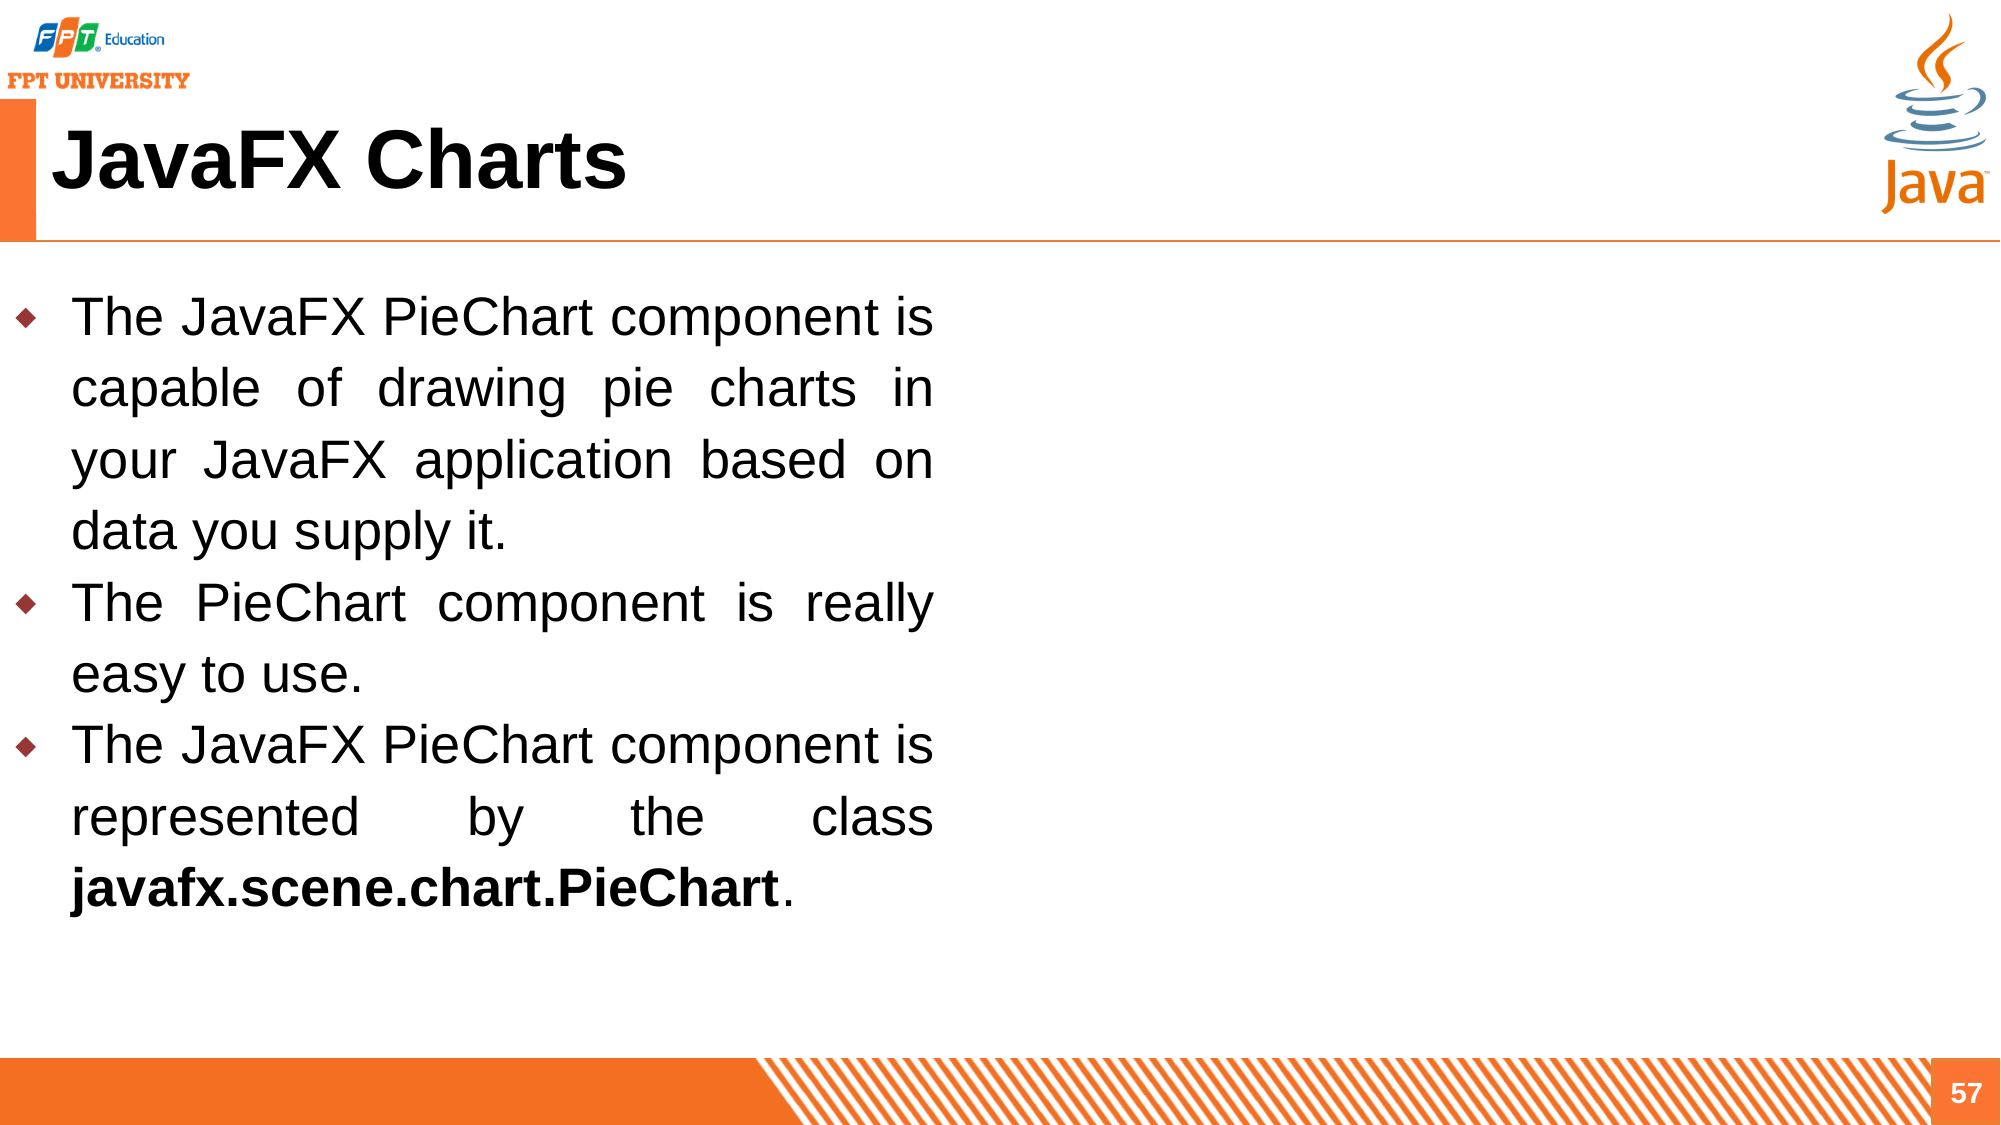

# JavaFX Charts
The JavaFX PieChart component is capable of drawing pie charts in your JavaFX application based on data you supply it.
The PieChart component is really easy to use.
The JavaFX PieChart component is represented by the class javafx.scene.chart.PieChart.
57